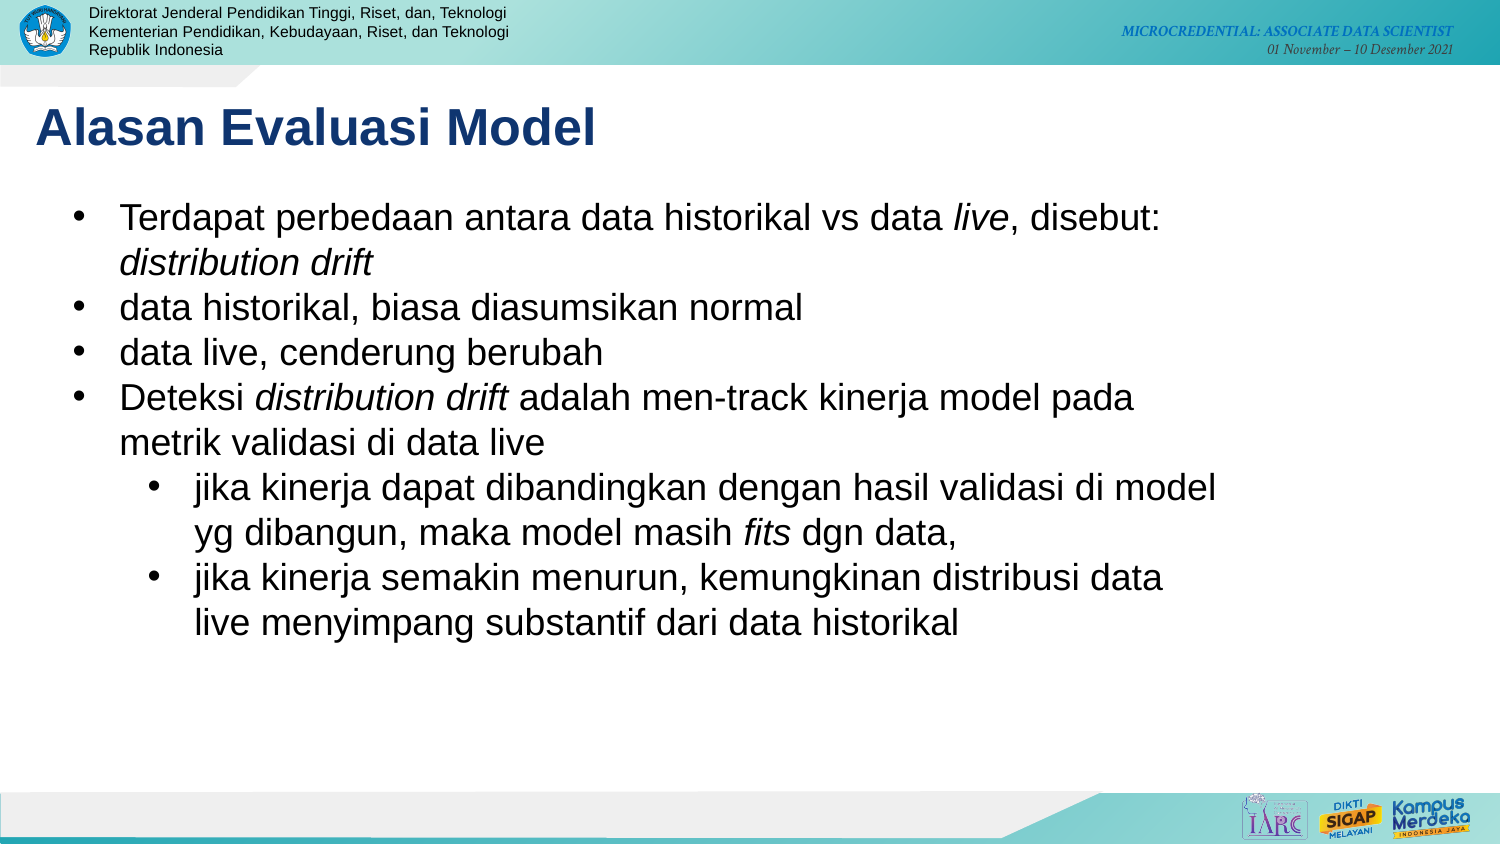

Alasan Evaluasi Model
Terdapat perbedaan antara data historikal vs data live, disebut: distribution drift
data historikal, biasa diasumsikan normal
data live, cenderung berubah
Deteksi distribution drift adalah men-track kinerja model pada metrik validasi di data live
jika kinerja dapat dibandingkan dengan hasil validasi di model yg dibangun, maka model masih fits dgn data,
jika kinerja semakin menurun, kemungkinan distribusi data live menyimpang substantif dari data historikal